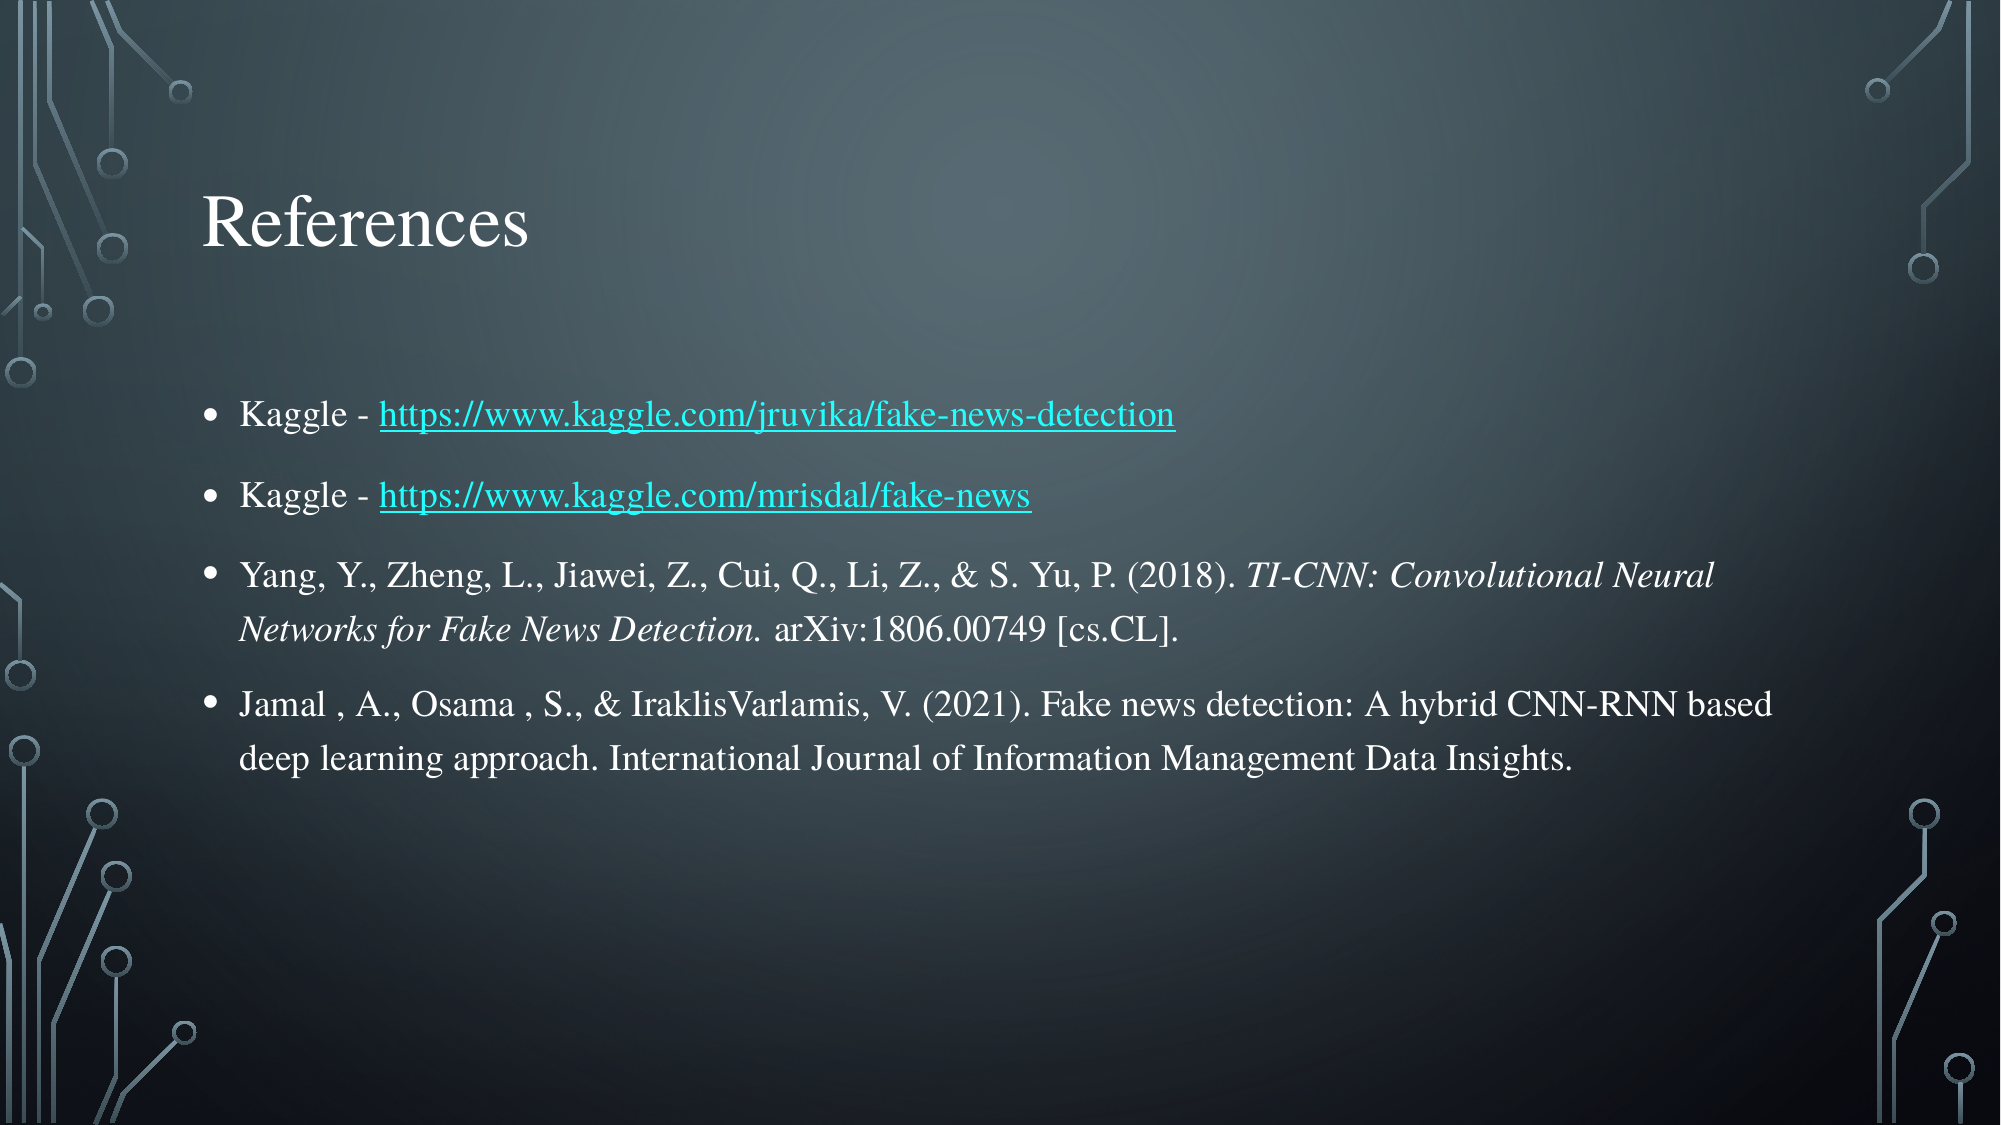

# References
Kaggle - https://www.kaggle.com/jruvika/fake-news-detection
Kaggle - https://www.kaggle.com/mrisdal/fake-news
Yang, Y., Zheng, L., Jiawei, Z., Cui, Q., Li, Z., & S. Yu, P. (2018). TI-CNN: Convolutional Neural Networks for Fake News Detection. arXiv:1806.00749 [cs.CL].
Jamal , A., Osama , S., & IraklisVarlamis, V. (2021). Fake news detection: A hybrid CNN-RNN based deep learning approach. International Journal of Information Management Data Insights.